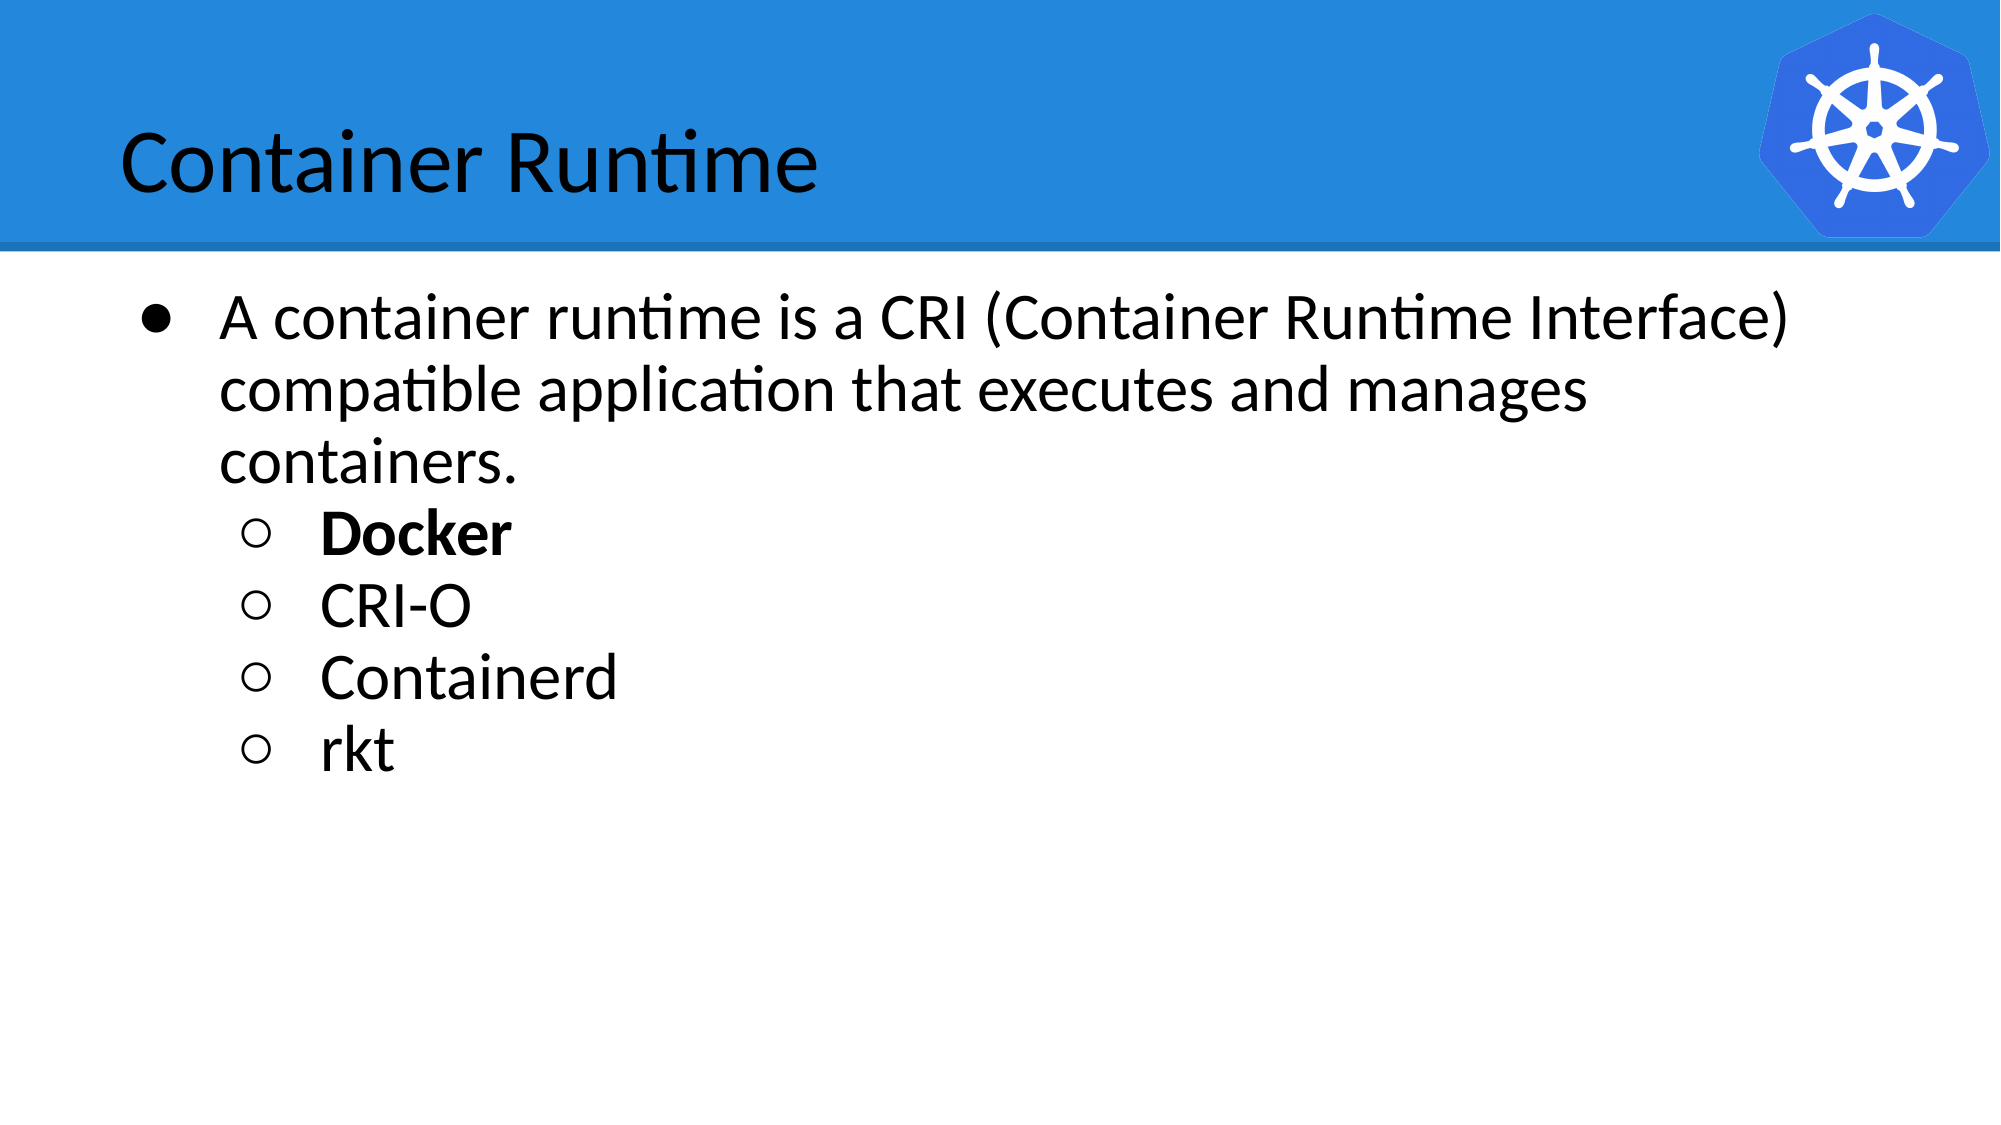

# Container Runtime
A container runtime is a CRI (Container Runtime Interface) compatible application that executes and manages containers.
Docker
CRI-O
Containerd
rkt